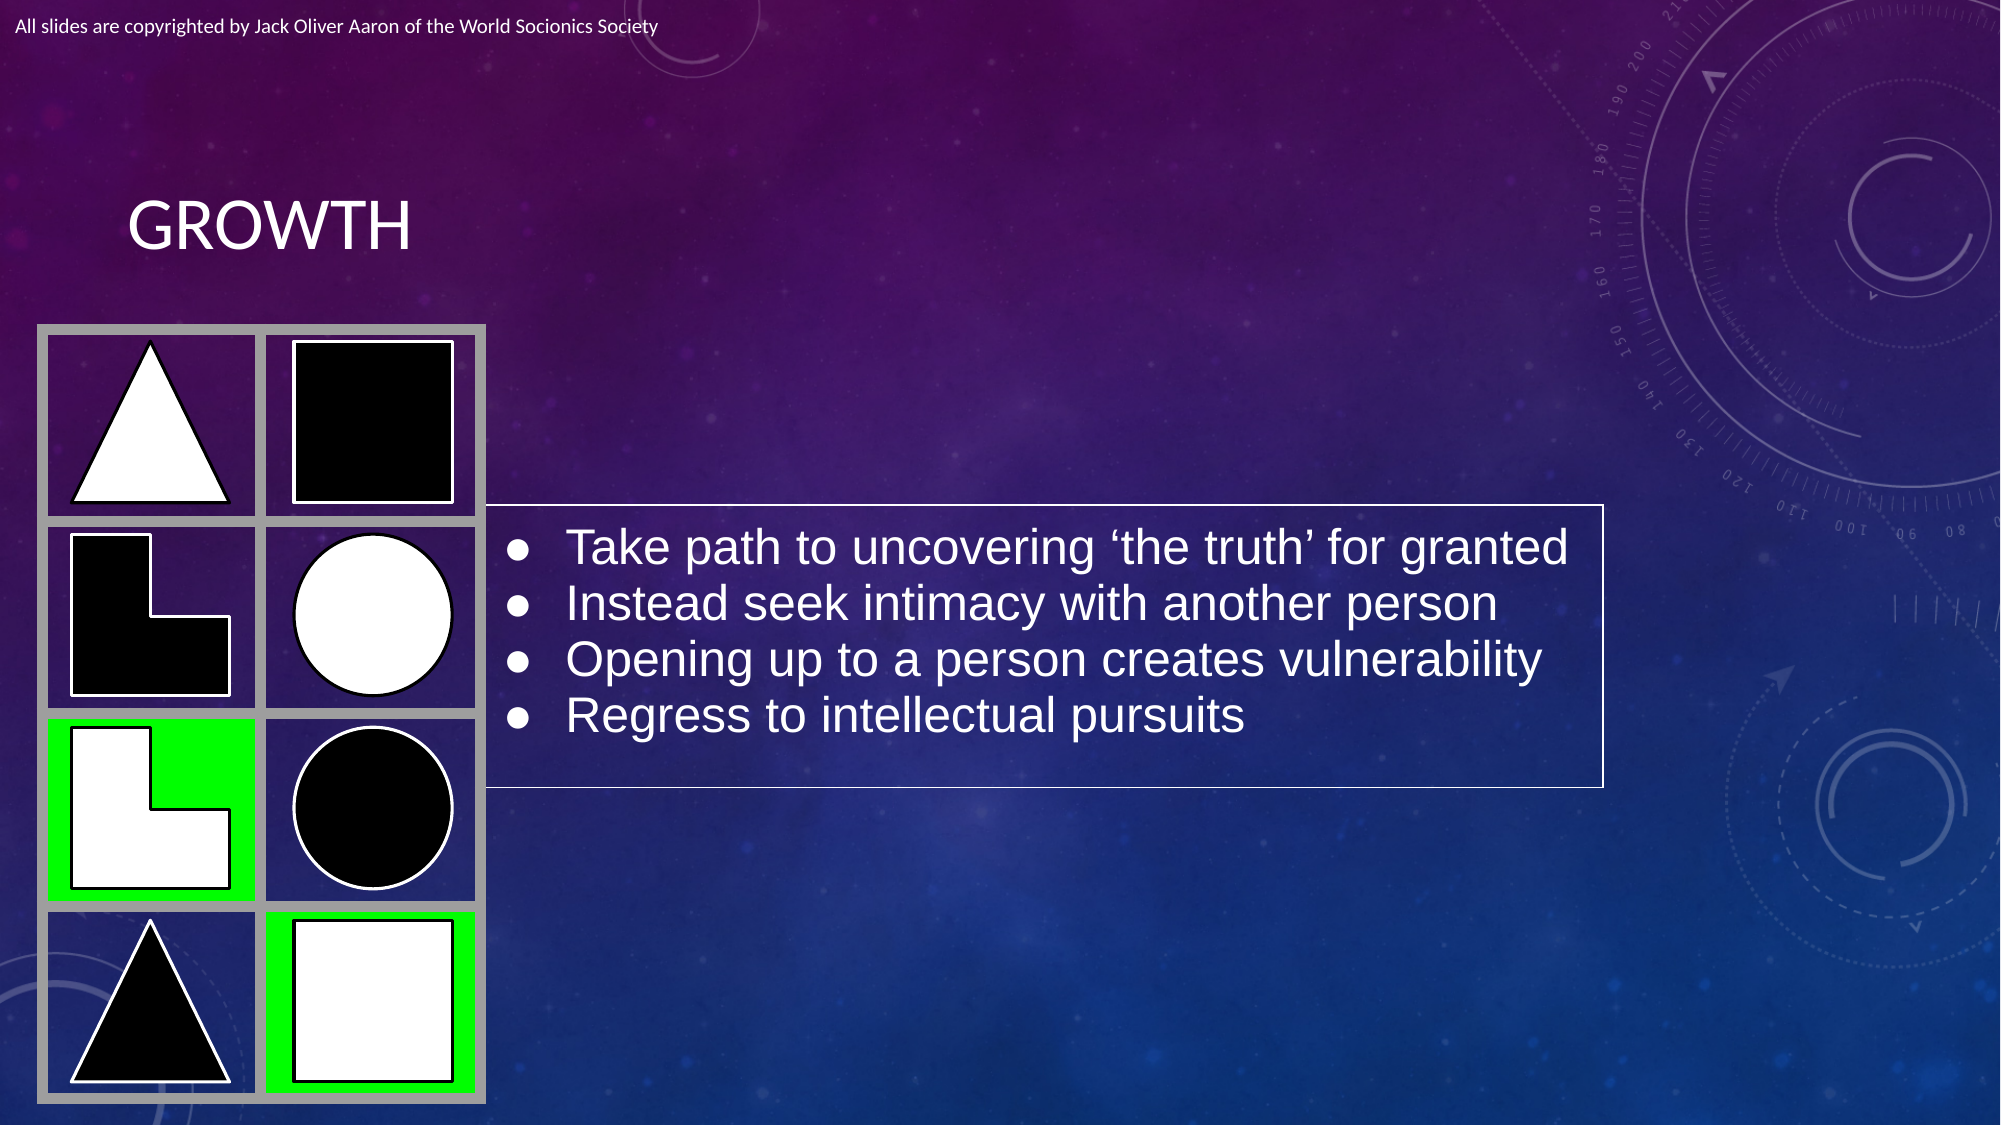

All slides are copyrighted by Jack Oliver Aaron of the World Socionics Society
# GROWTH
|  |  |
| --- | --- |
|  |  |
|  |  |
|  |  |

| Take path to uncovering ‘the truth’ for granted Instead seek intimacy with another person Opening up to a person creates vulnerability Regress to intellectual pursuits |
| --- |